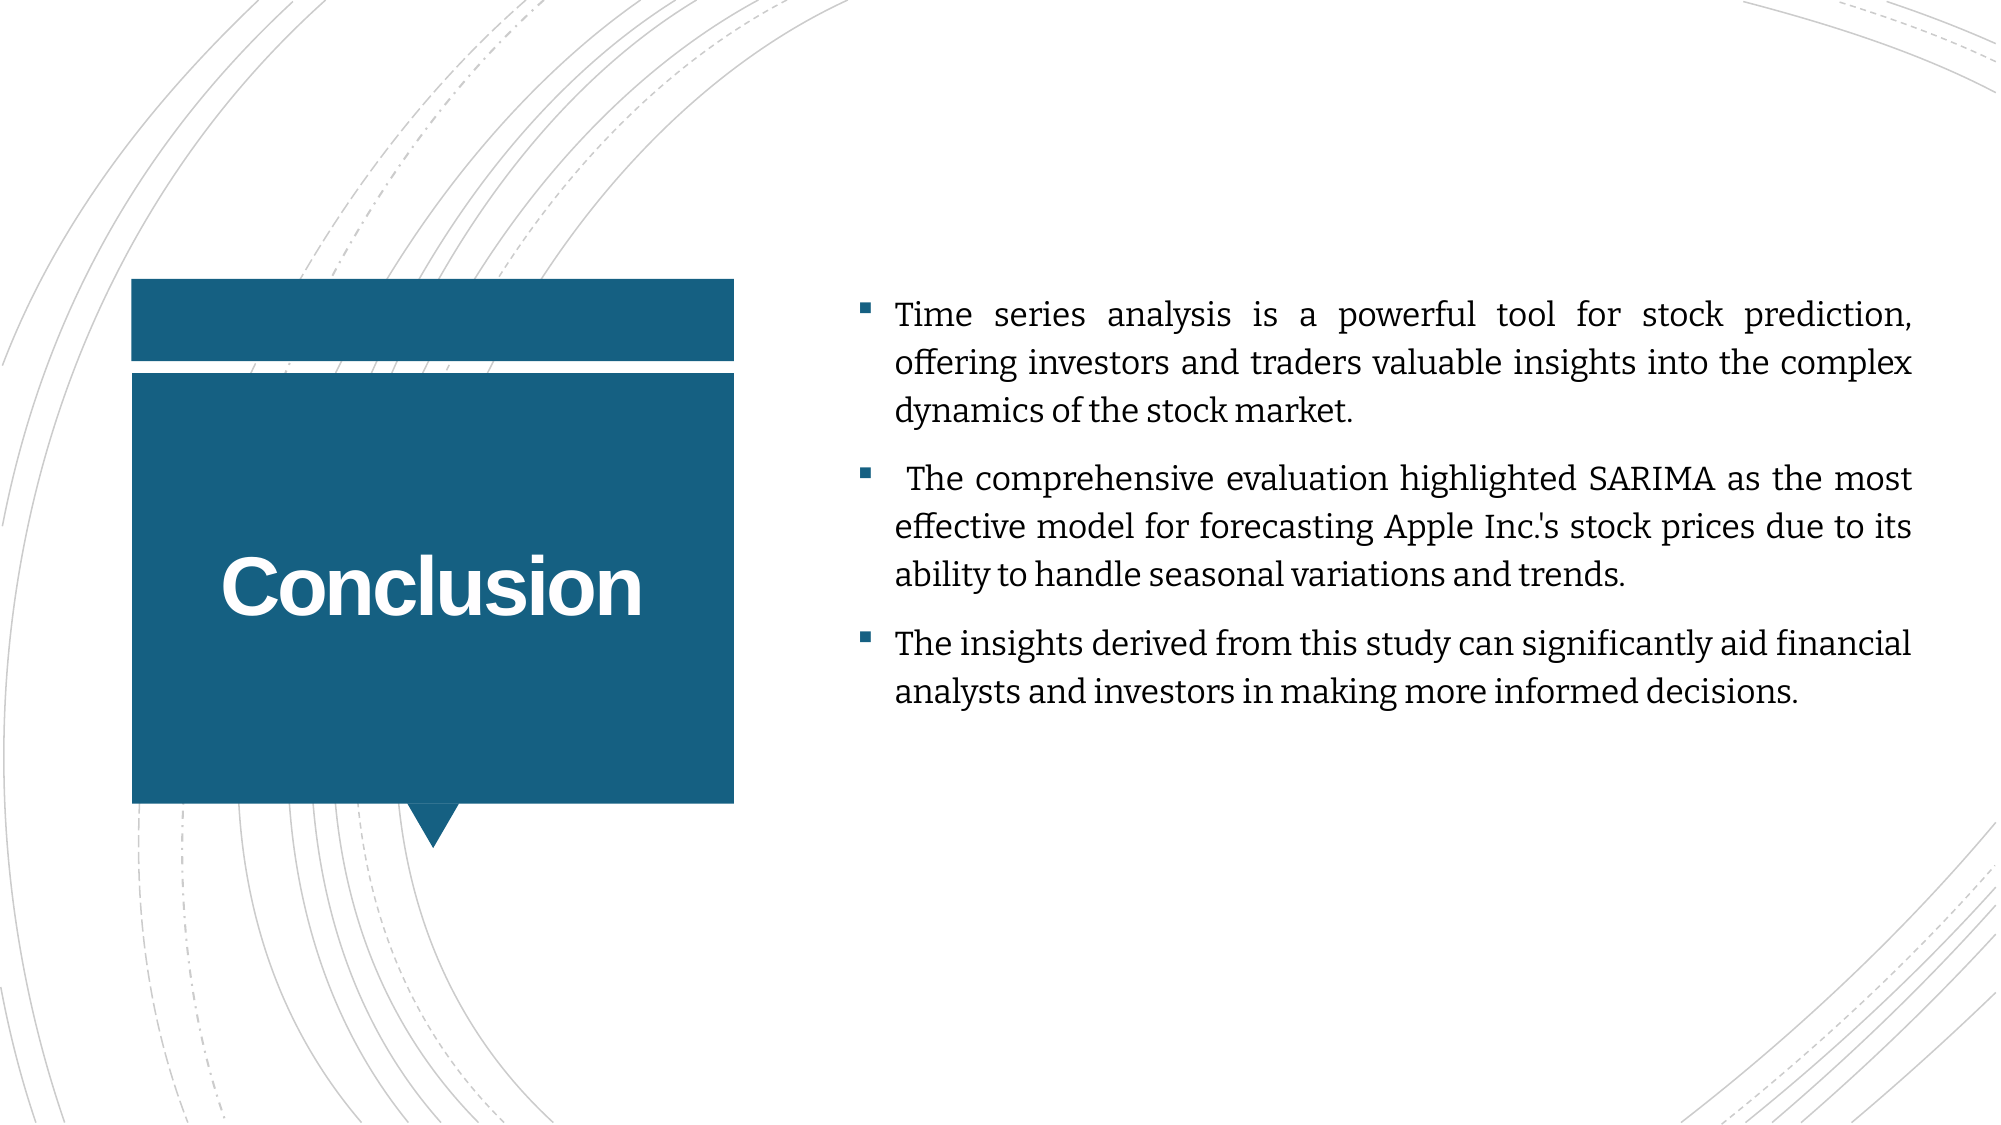

Time series analysis is a powerful tool for stock prediction, offering investors and traders valuable insights into the complex dynamics of the stock market.
 The comprehensive evaluation highlighted SARIMA as the most effective model for forecasting Apple Inc.'s stock prices due to its ability to handle seasonal variations and trends.
The insights derived from this study can significantly aid financial analysts and investors in making more informed decisions.

# Conclusion